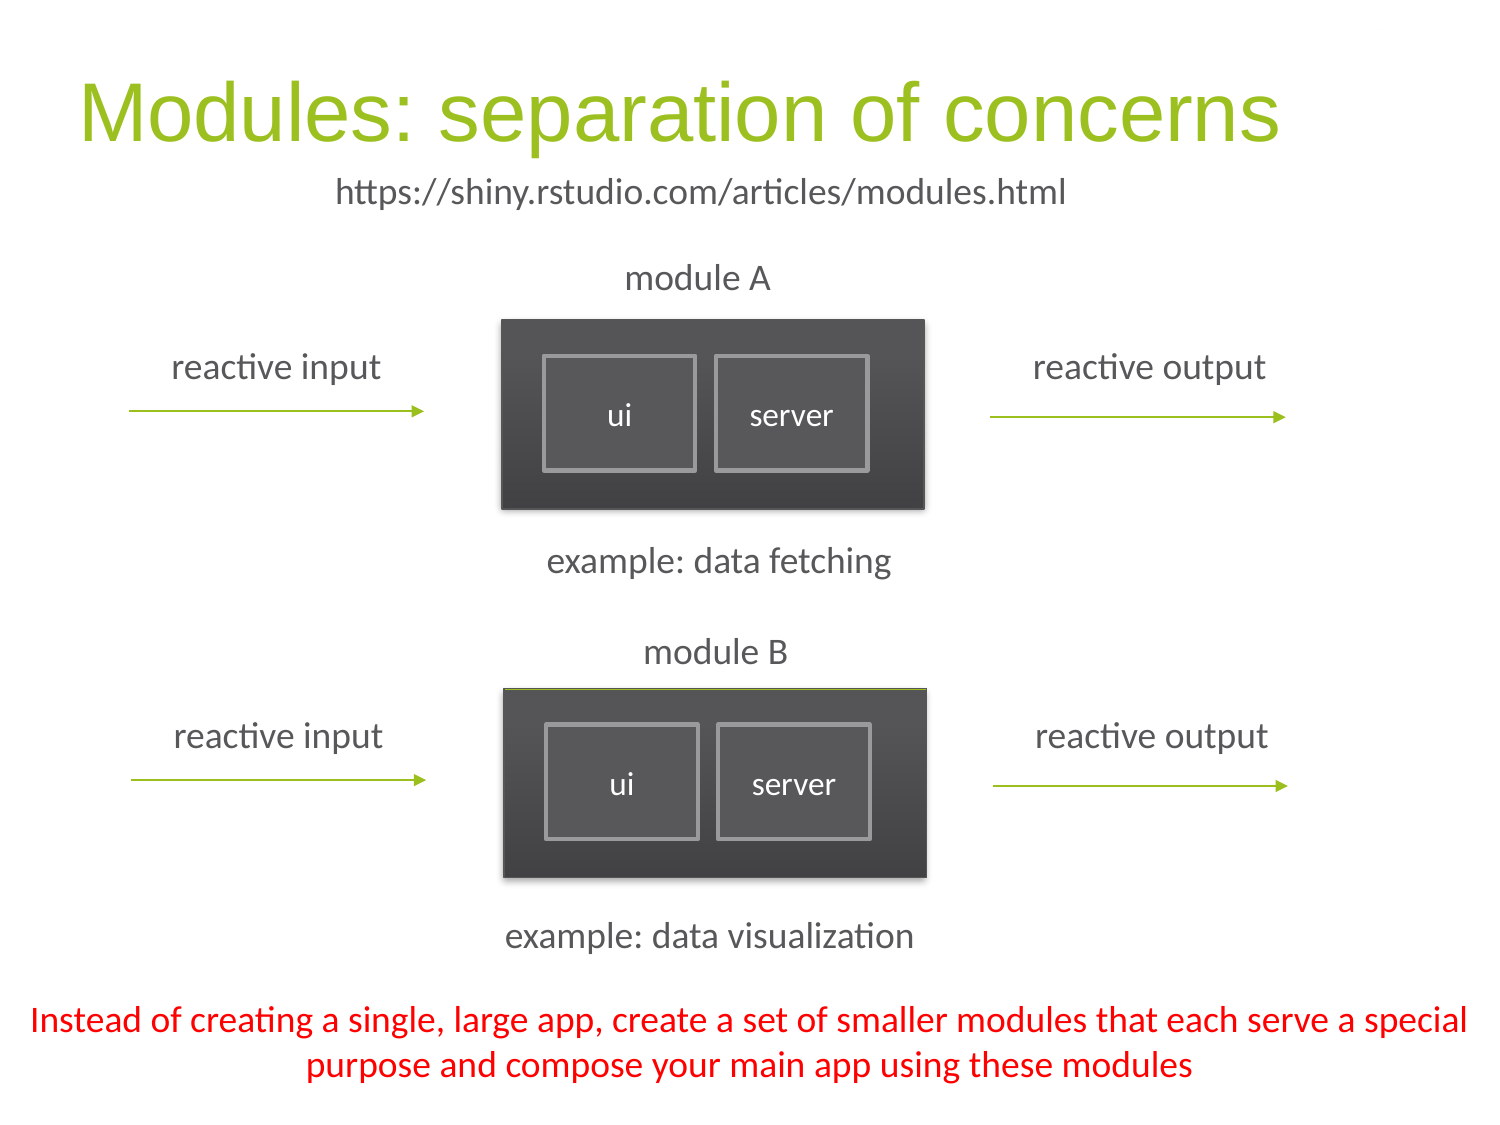

# Modules: separation of concerns

https://shiny.rstudio.com/articles/modules.html

module A

reactive input
reactive output
ui
server

example: data fetching
module B

reactive input
reactive output
ui
server
example: data visualization
Instead of creating a single, large app, create a set of smaller modules that each serve a special purpose and compose your main app using these modules